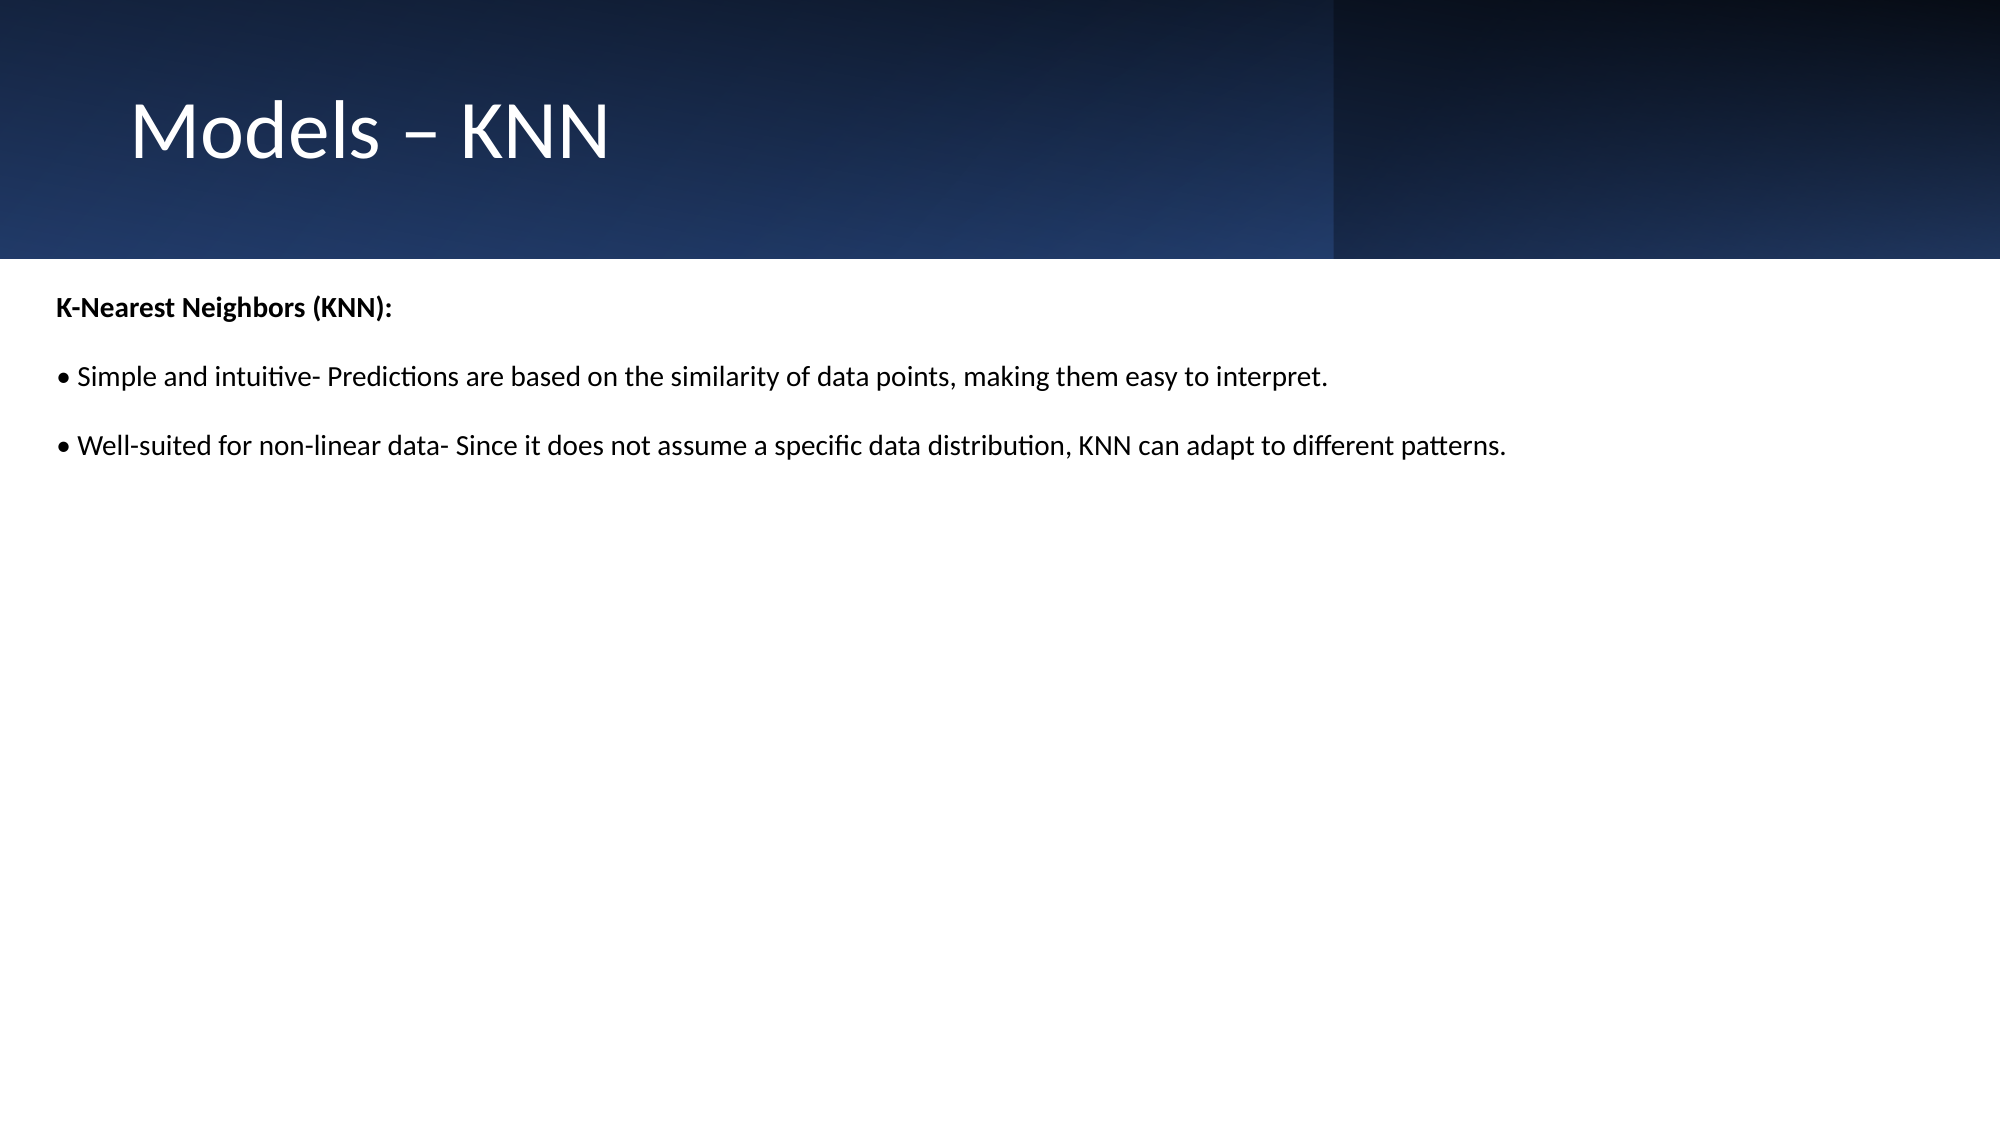

# Models – KNN
K-Nearest Neighbors (KNN):
• Simple and intuitive- Predictions are based on the similarity of data points, making them easy to interpret.
• Well-suited for non-linear data- Since it does not assume a specific data distribution, KNN can adapt to different patterns.